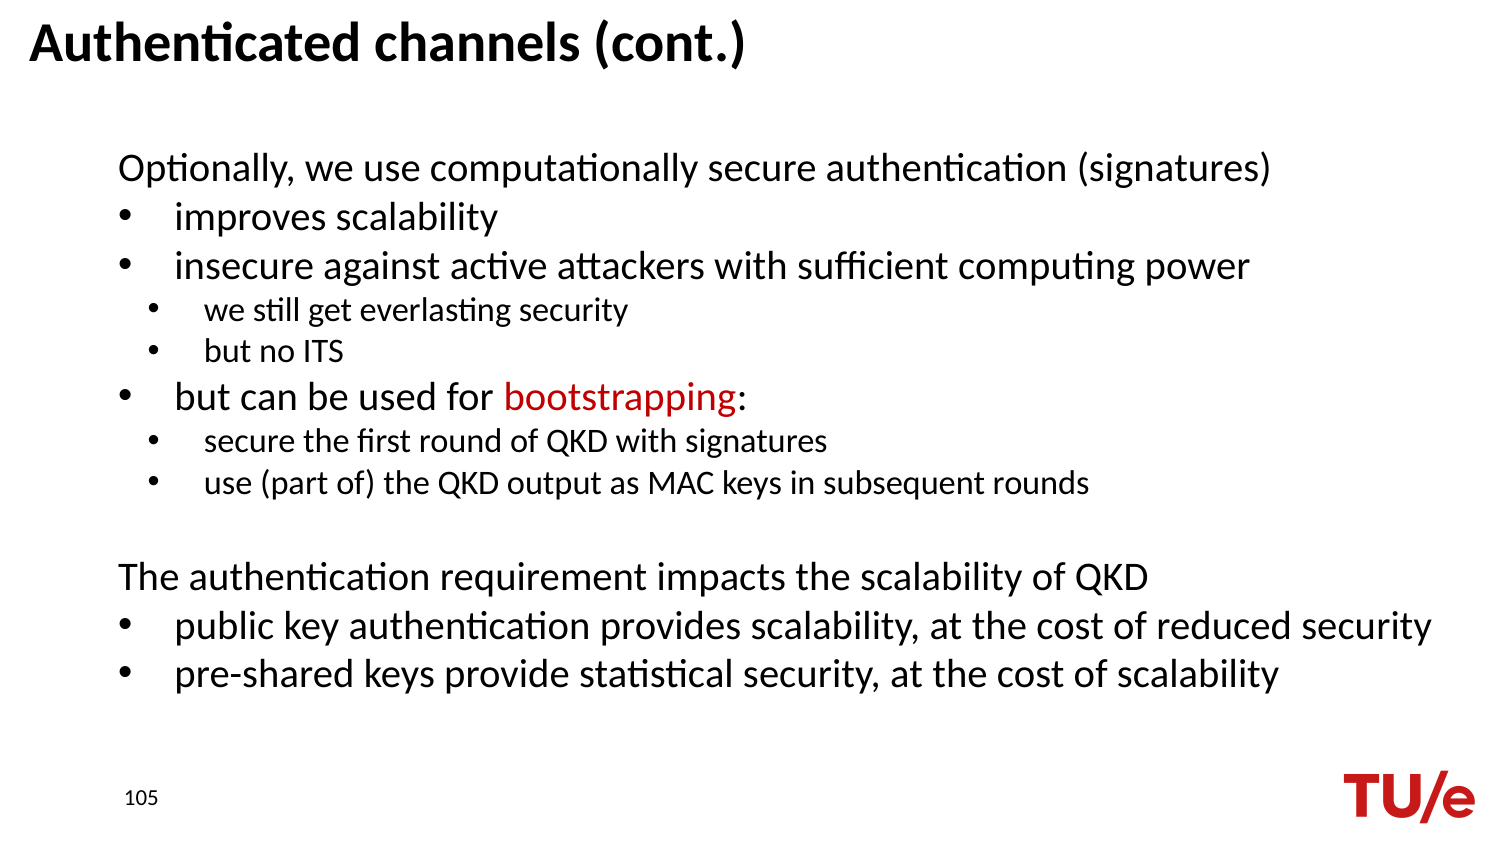

# Authenticated channels (cont.)
Optionally, we use computationally secure authentication (signatures)
improves scalability
insecure against active attackers with sufficient computing power
we still get everlasting security
but no ITS
but can be used for bootstrapping:
secure the first round of QKD with signatures
use (part of) the QKD output as MAC keys in subsequent rounds

The authentication requirement impacts the scalability of QKD
public key authentication provides scalability, at the cost of reduced security
pre-shared keys provide statistical security, at the cost of scalability
105